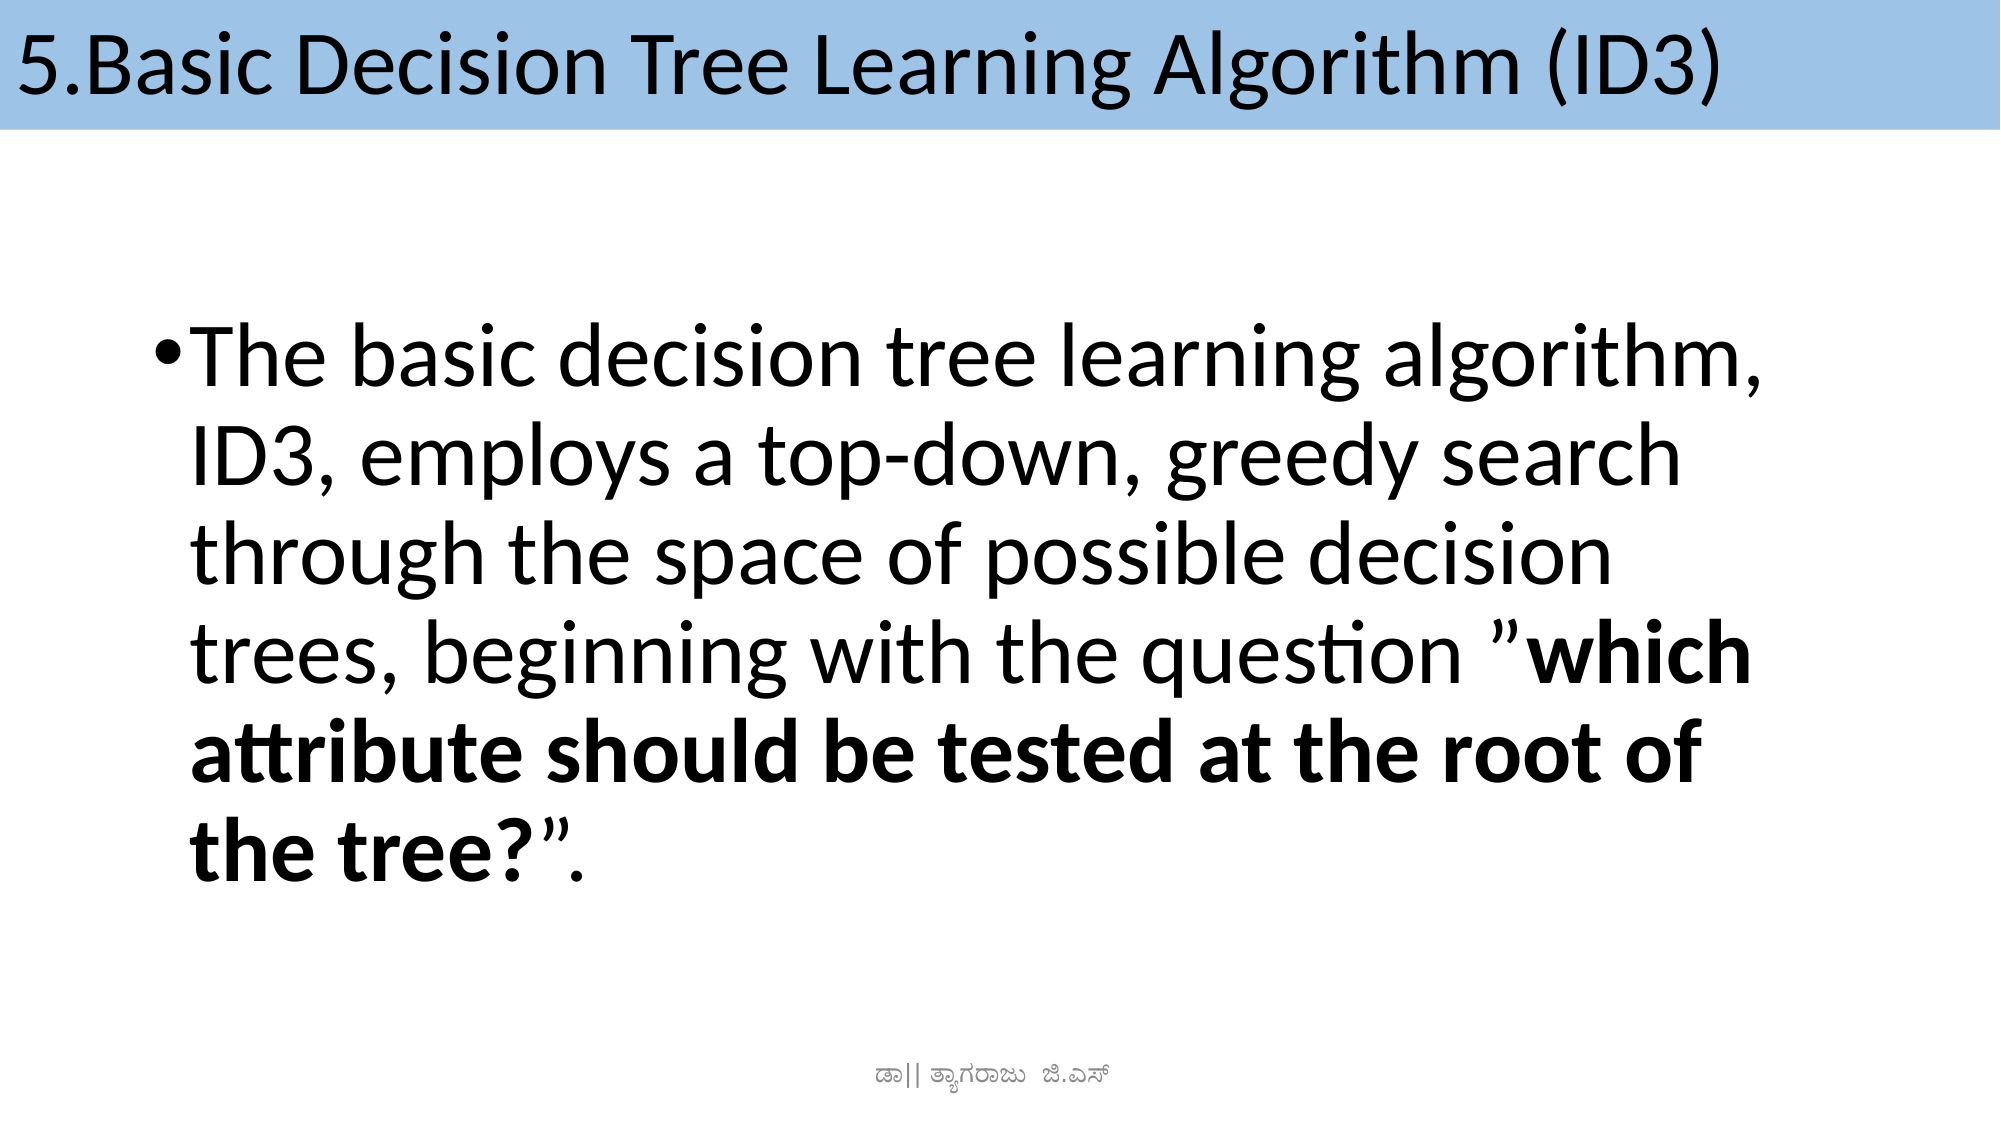

# 5.Basic Decision Tree Learning Algorithm (ID3)
The basic decision tree learning algorithm, ID3, employs a top-down, greedy search through the space of possible decision trees, beginning with the question ”which attribute should be tested at the root of the tree?”.

ಡಾ|| ತ್ಯಾಗರಾಜು  ಜಿ.ಎಸ್